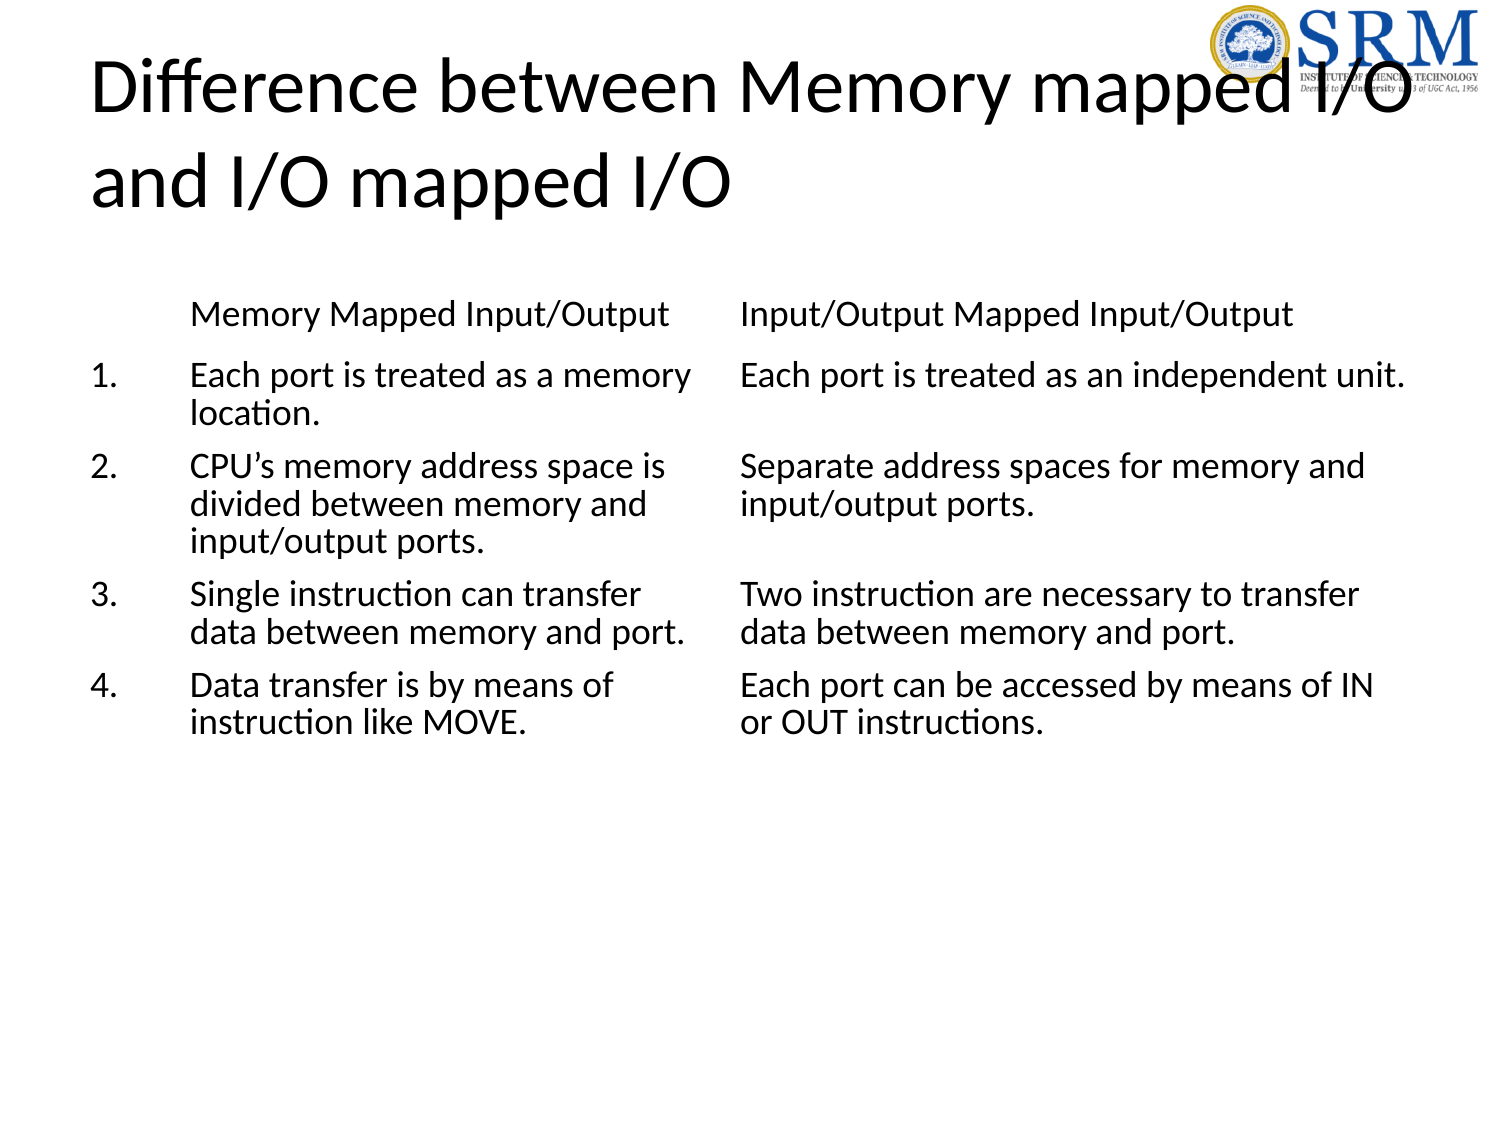

# Difference between Memory mapped I/O and I/O mapped I/O
|  | Memory Mapped Input/Output | Input/Output Mapped Input/Output |
| --- | --- | --- |
| 1. | Each port is treated as a memory location. | Each port is treated as an independent unit. |
| 2. | CPU’s memory address space is divided between memory and input/output ports. | Separate address spaces for memory and input/output ports. |
| 3. | Single instruction can transfer data between memory and port. | Two instruction are necessary to transfer data between memory and port. |
| 4. | Data transfer is by means of instruction like MOVE. | Each port can be accessed by means of IN or OUT instructions. |